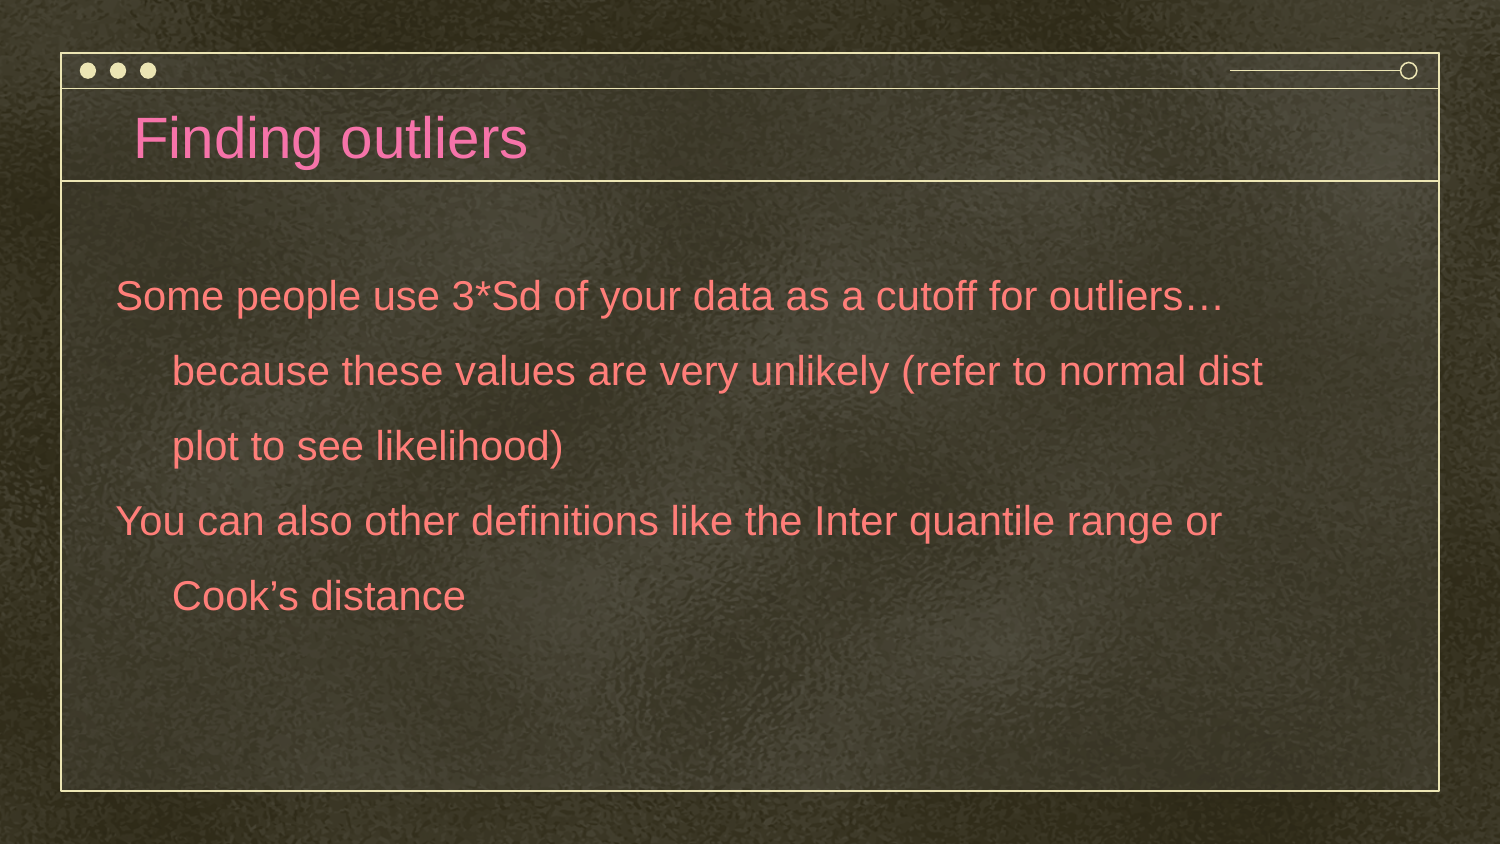

# Finding outliers
Some people use 3*Sd of your data as a cutoff for outliers… because these values are very unlikely (refer to normal dist plot to see likelihood)
You can also other definitions like the Inter quantile range or Cook’s distance